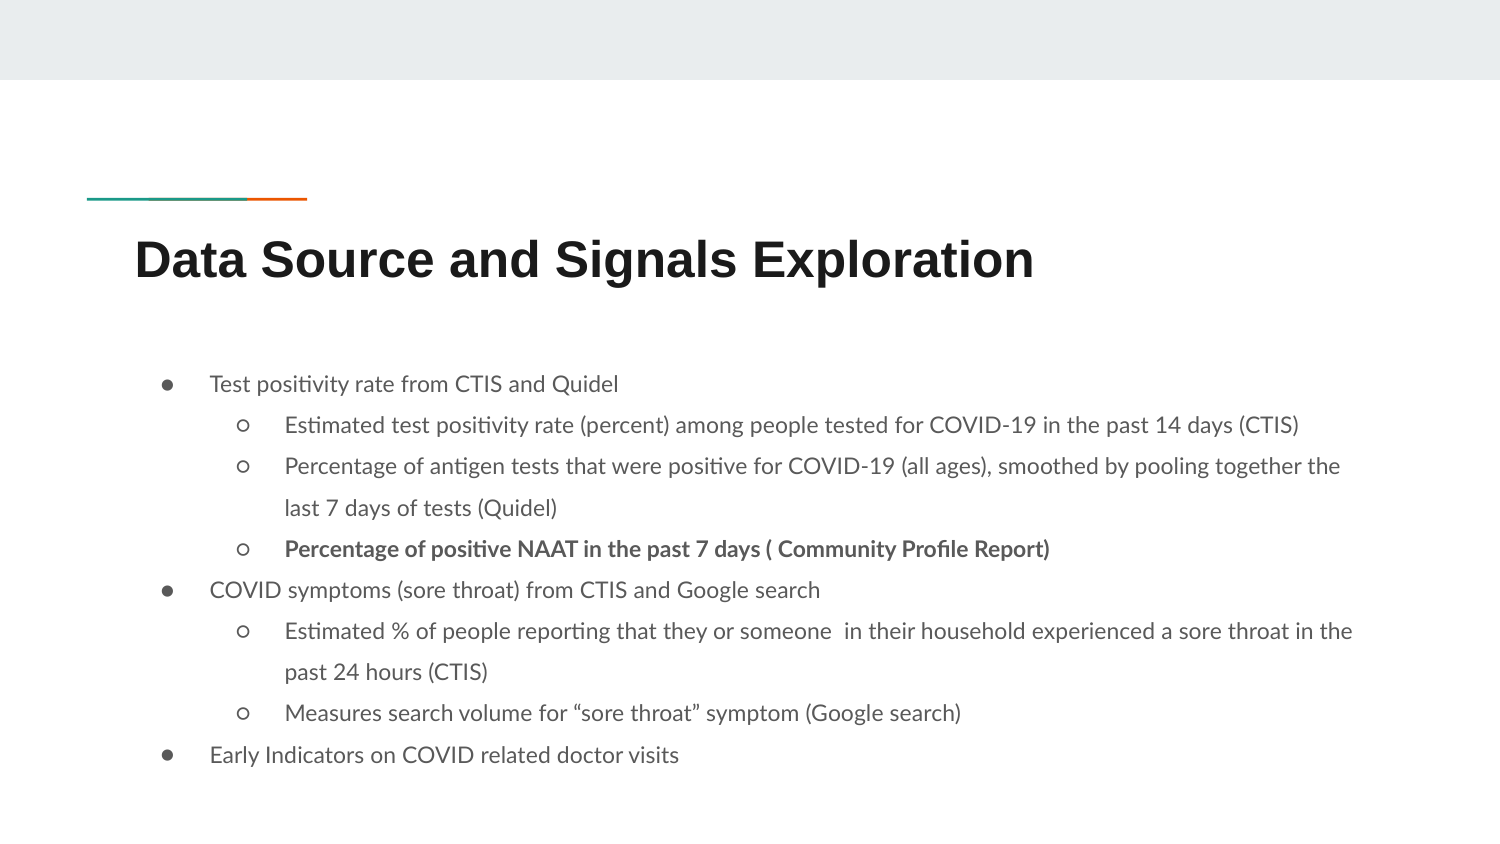

# Data Source and Signals Exploration
Test positivity rate from CTIS and Quidel
Estimated test positivity rate (percent) among people tested for COVID-19 in the past 14 days (CTIS)
Percentage of antigen tests that were positive for COVID-19 (all ages), smoothed by pooling together the last 7 days of tests (Quidel)
Percentage of positive NAAT in the past 7 days ( Community Profile Report)
COVID symptoms (sore throat) from CTIS and Google search
Estimated % of people reporting that they or someone  in their household experienced a sore throat in the past 24 hours (CTIS)
Measures search volume for “sore throat” symptom (Google search)
Early Indicators on COVID related doctor visits